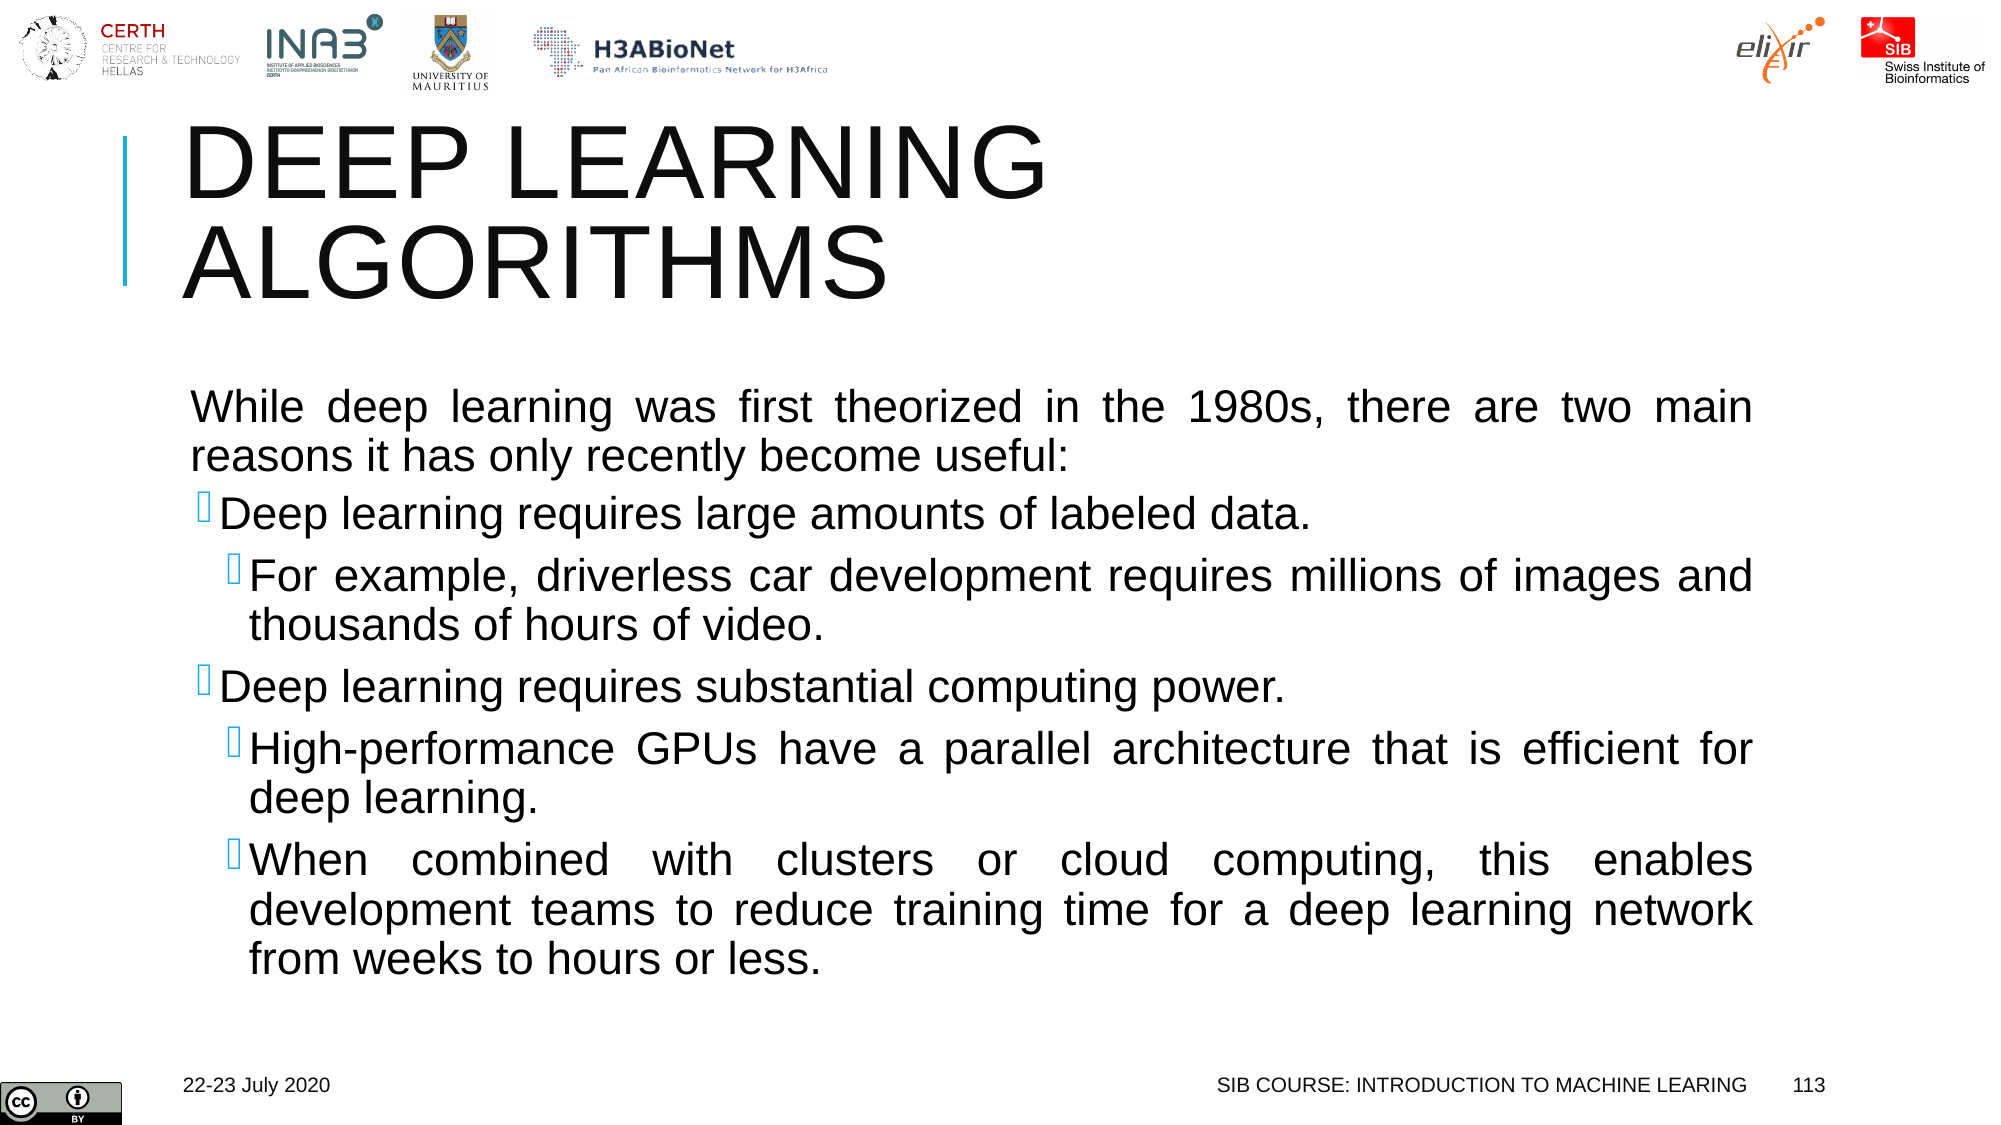

# Deep Learning Algorithms
While deep learning was first theorized in the 1980s, there are two main reasons it has only recently become useful:
Deep learning requires large amounts of labeled data.
For example, driverless car development requires millions of images and thousands of hours of video.
Deep learning requires substantial computing power.
High-performance GPUs have a parallel architecture that is efficient for deep learning.
When combined with clusters or cloud computing, this enables development teams to reduce training time for a deep learning network from weeks to hours or less.
22-23 July 2020
SIB Course: Introduction to Machine Learing
113